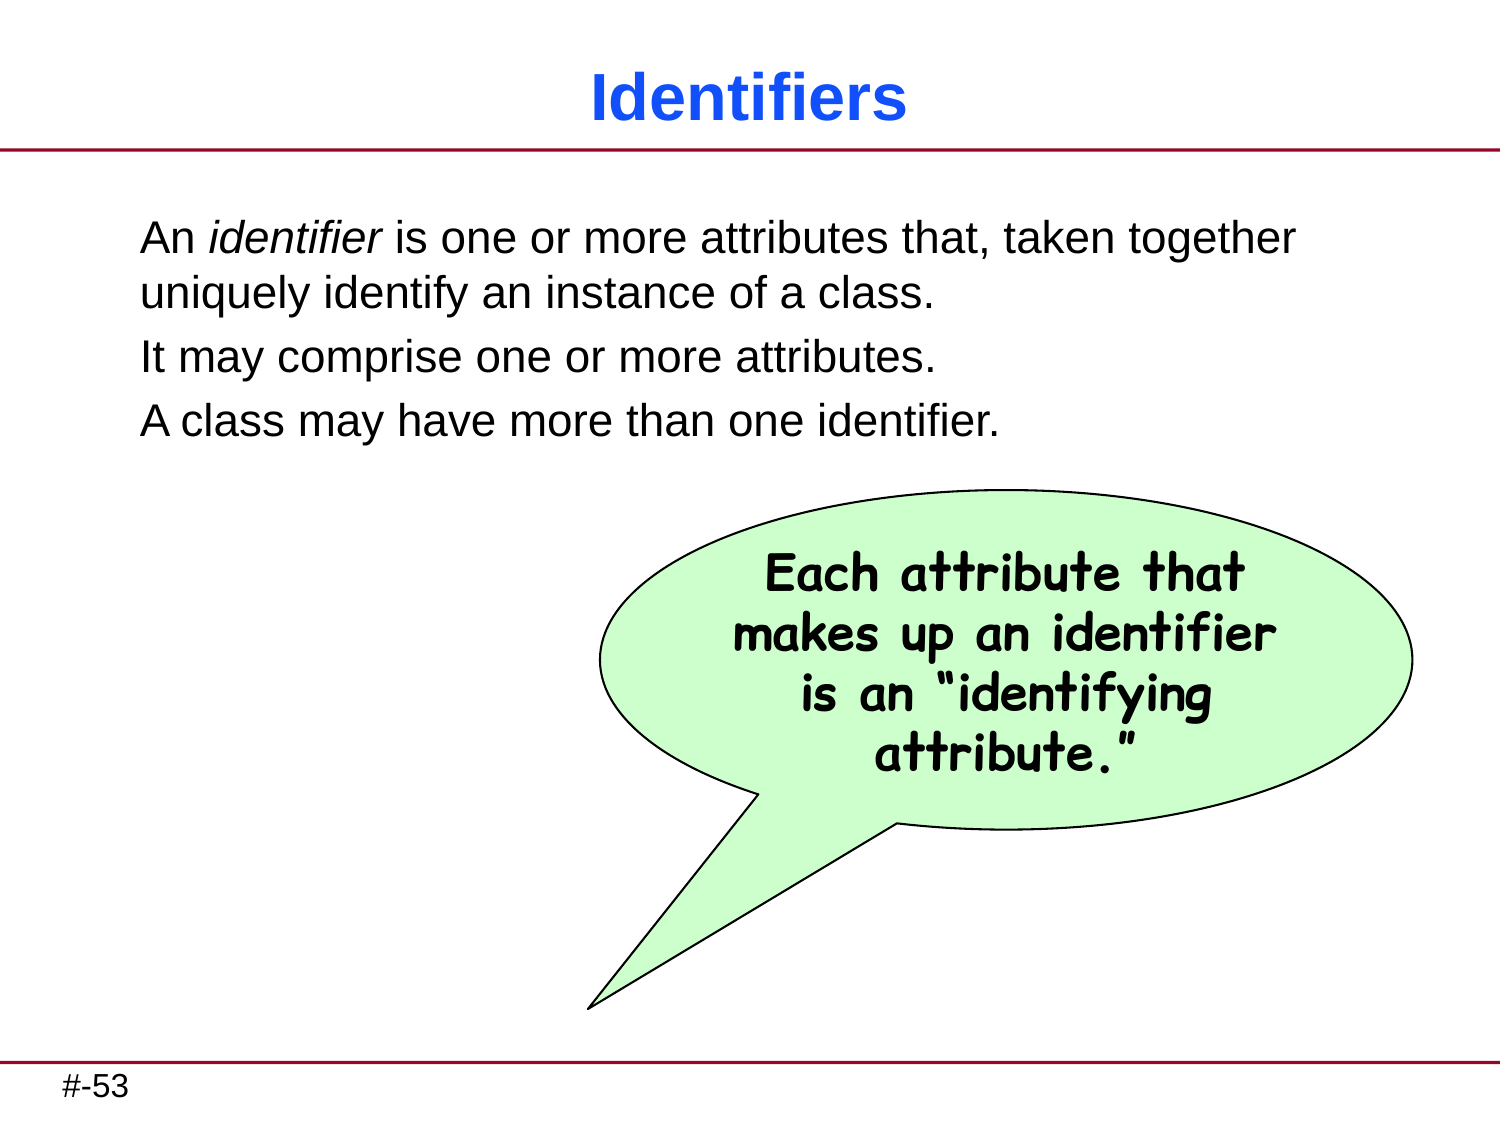

# Identifiers
An identifier is one or more attributes that, taken together uniquely identify an instance of a class.
It may comprise one or more attributes.
A class may have more than one identifier.
Each attribute that makes up an identifier is an “identifying attribute.”